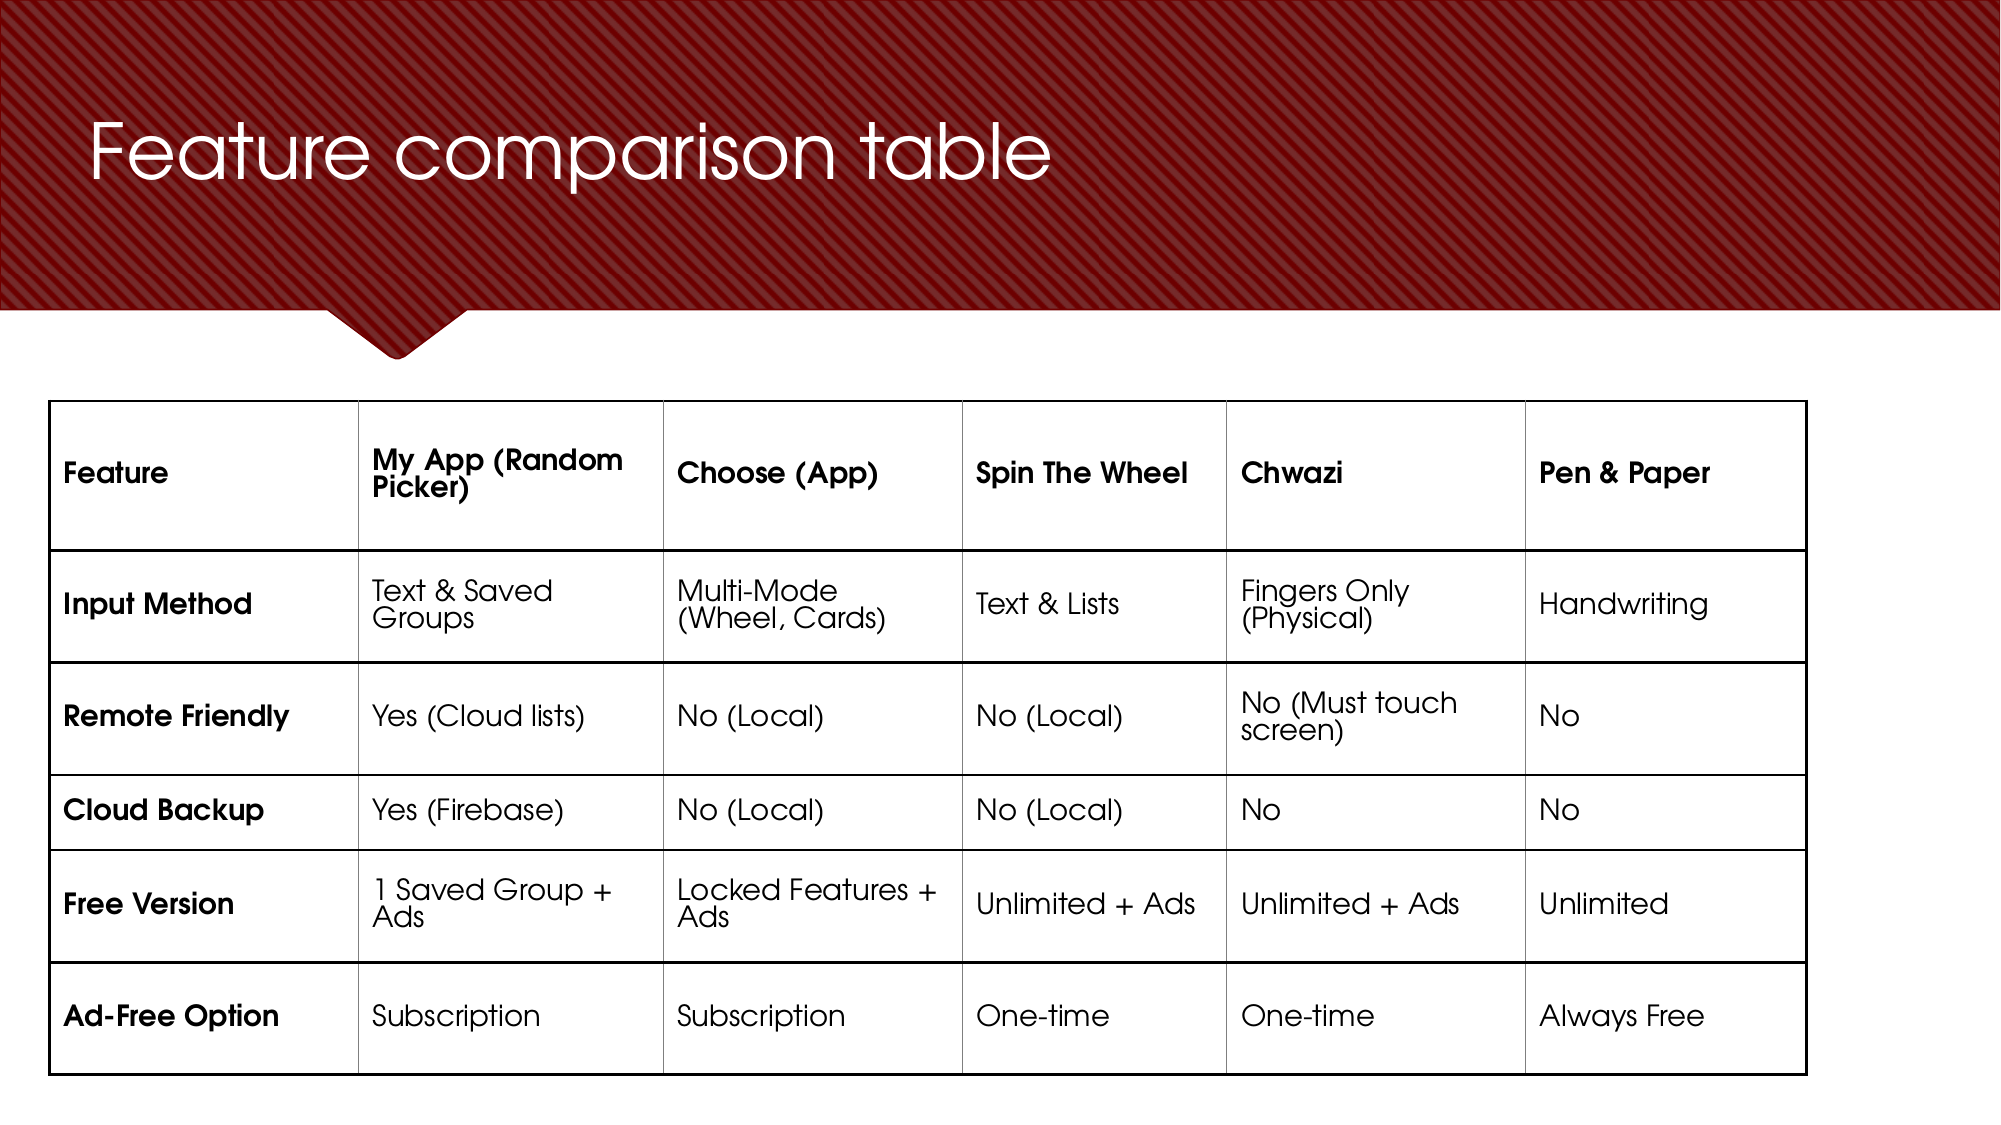

# Feature comparison table
| Feature | My App (Random Picker) | Choose (App) | Spin The Wheel | Chwazi | Pen & Paper |
| --- | --- | --- | --- | --- | --- |
| Input Method | Text & Saved Groups | Multi-Mode (Wheel, Cards) | Text & Lists | Fingers Only (Physical) | Handwriting |
| Remote Friendly | Yes (Cloud lists) | No (Local) | No (Local) | No (Must touch screen) | No |
| Cloud Backup | Yes (Firebase) | No (Local) | No (Local) | No | No |
| Free Version | 1 Saved Group + Ads | Locked Features + Ads | Unlimited + Ads | Unlimited + Ads | Unlimited |
| Ad-Free Option | Subscription | Subscription | One-time | One-time | Always Free |